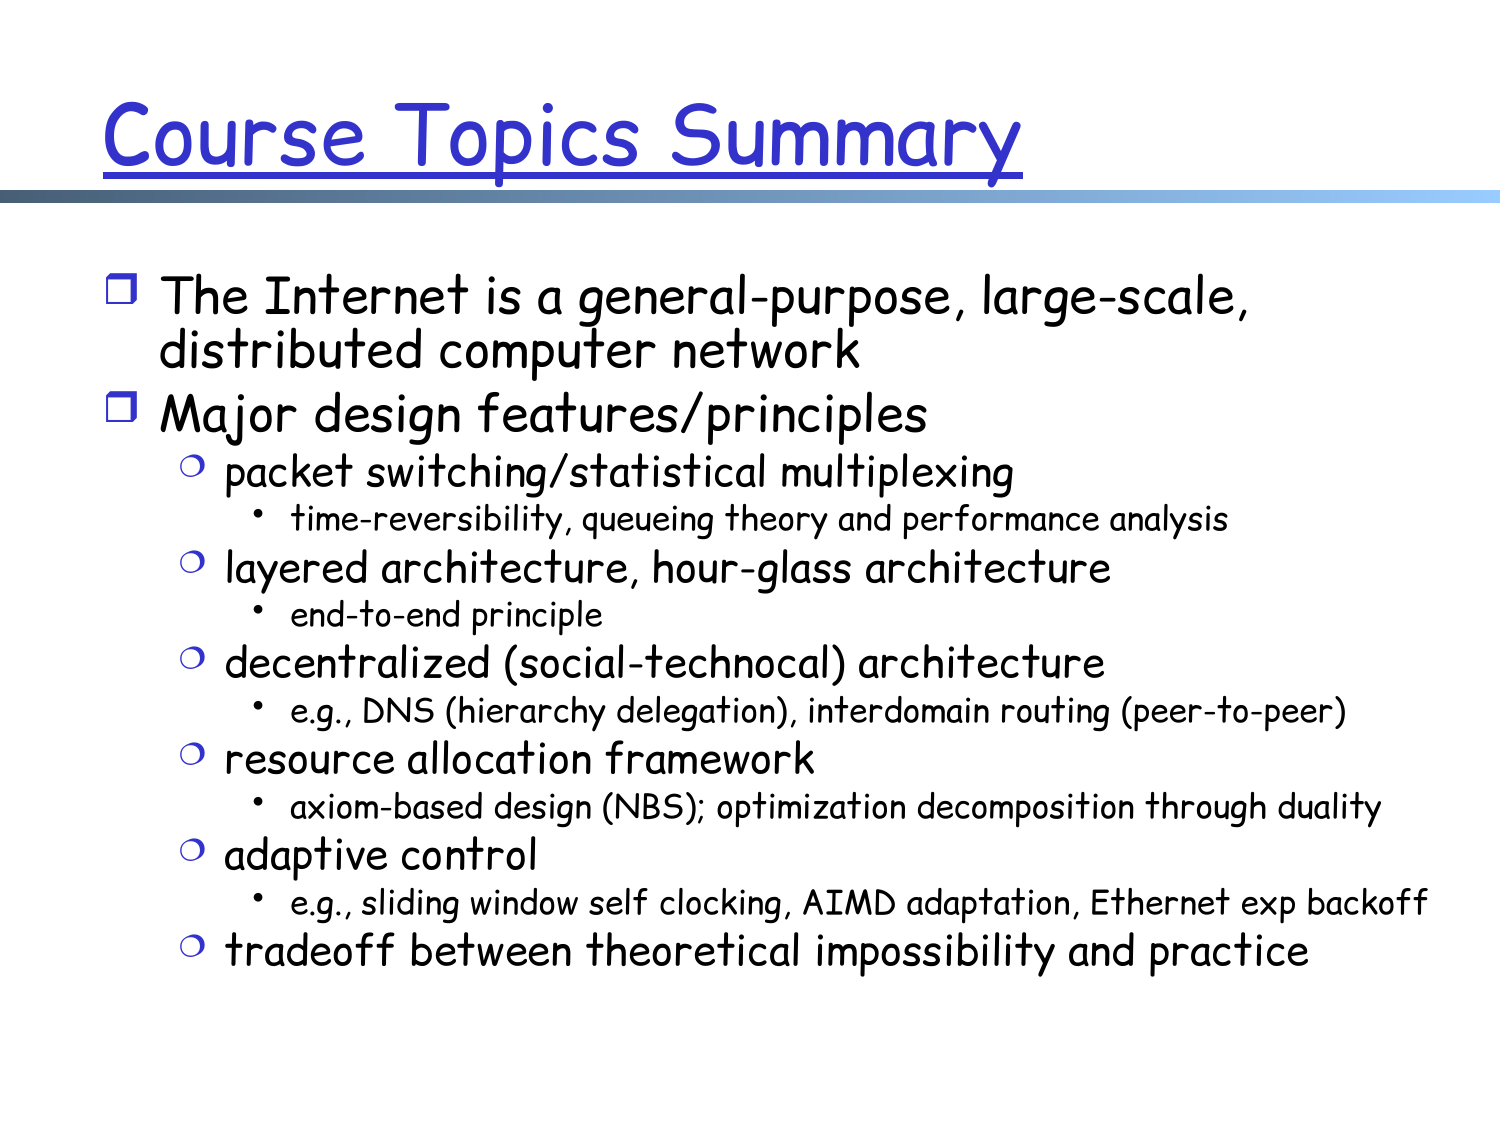

# Course Topics Summary
The Internet is a general-purpose, large-scale, distributed computer network
Major design features/principles
packet switching/statistical multiplexing
time-reversibility, queueing theory and performance analysis
layered architecture, hour-glass architecture
end-to-end principle
decentralized (social-technocal) architecture
e.g., DNS (hierarchy delegation), interdomain routing (peer-to-peer)
resource allocation framework
axiom-based design (NBS); optimization decomposition through duality
adaptive control
e.g., sliding window self clocking, AIMD adaptation, Ethernet exp backoff
tradeoff between theoretical impossibility and practice